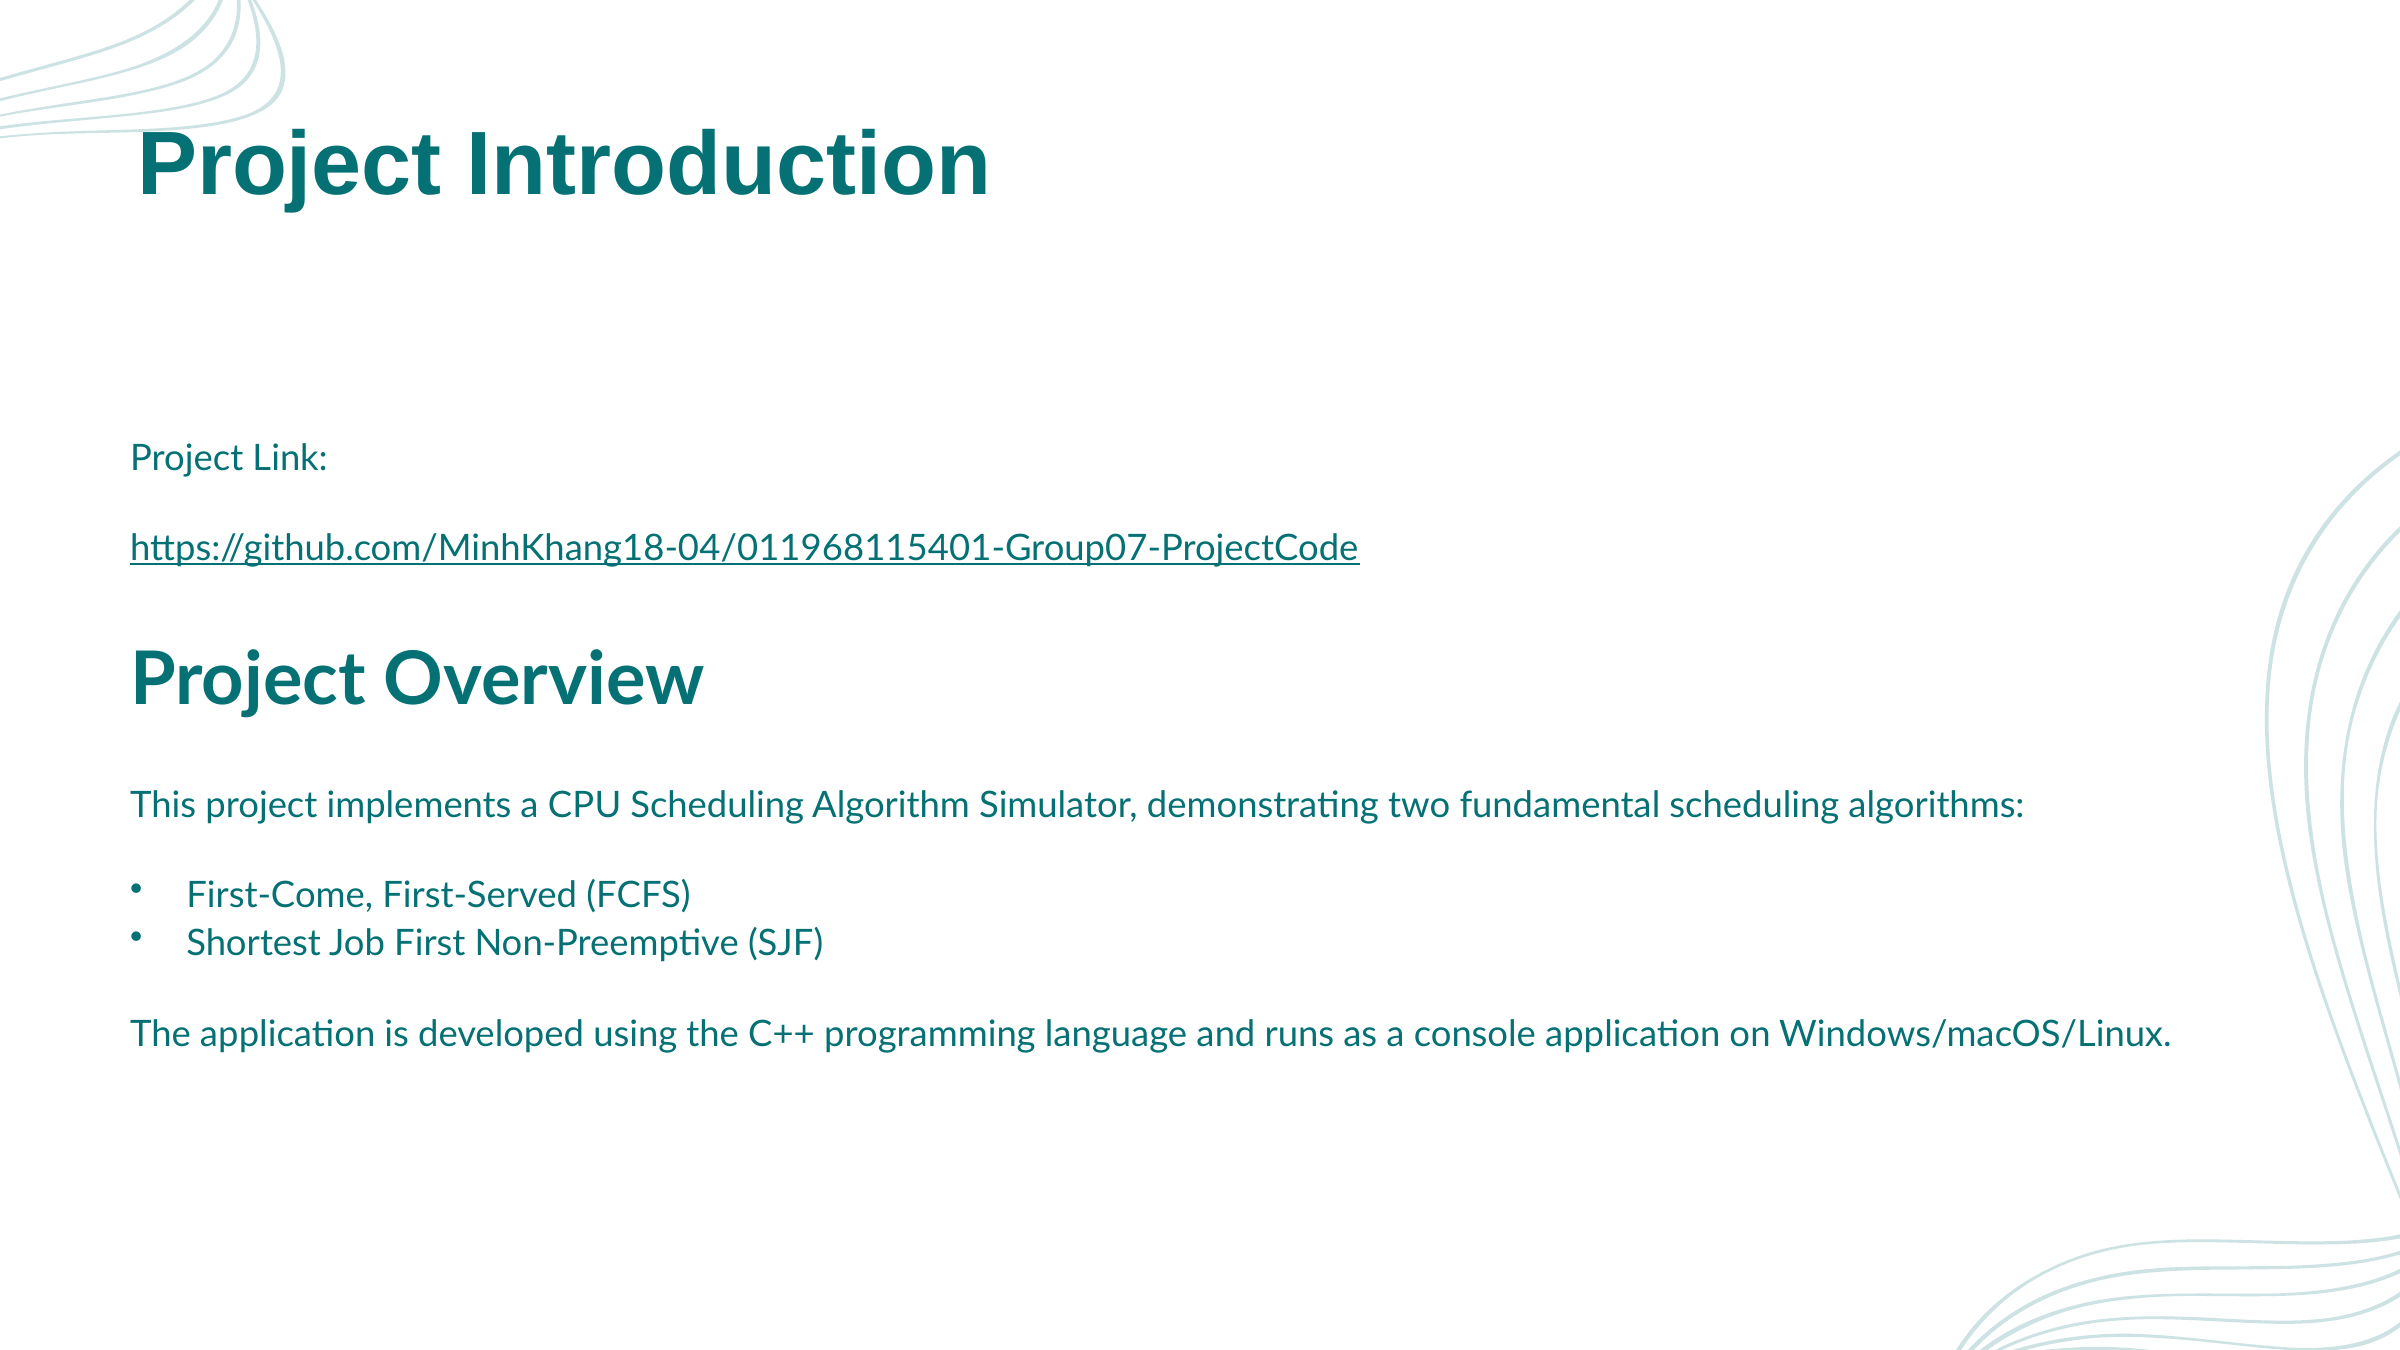

# Project Introduction

Project Link:
https://github.com/MinhKhang18-04/011968115401-Group07-ProjectCode
Project Overview
This project implements a CPU Scheduling Algorithm Simulator, demonstrating two fundamental scheduling algorithms:
First-Come, First-Served (FCFS)
Shortest Job First Non-Preemptive (SJF)
The application is developed using the C++ programming language and runs as a console application on Windows/macOS/Linux.